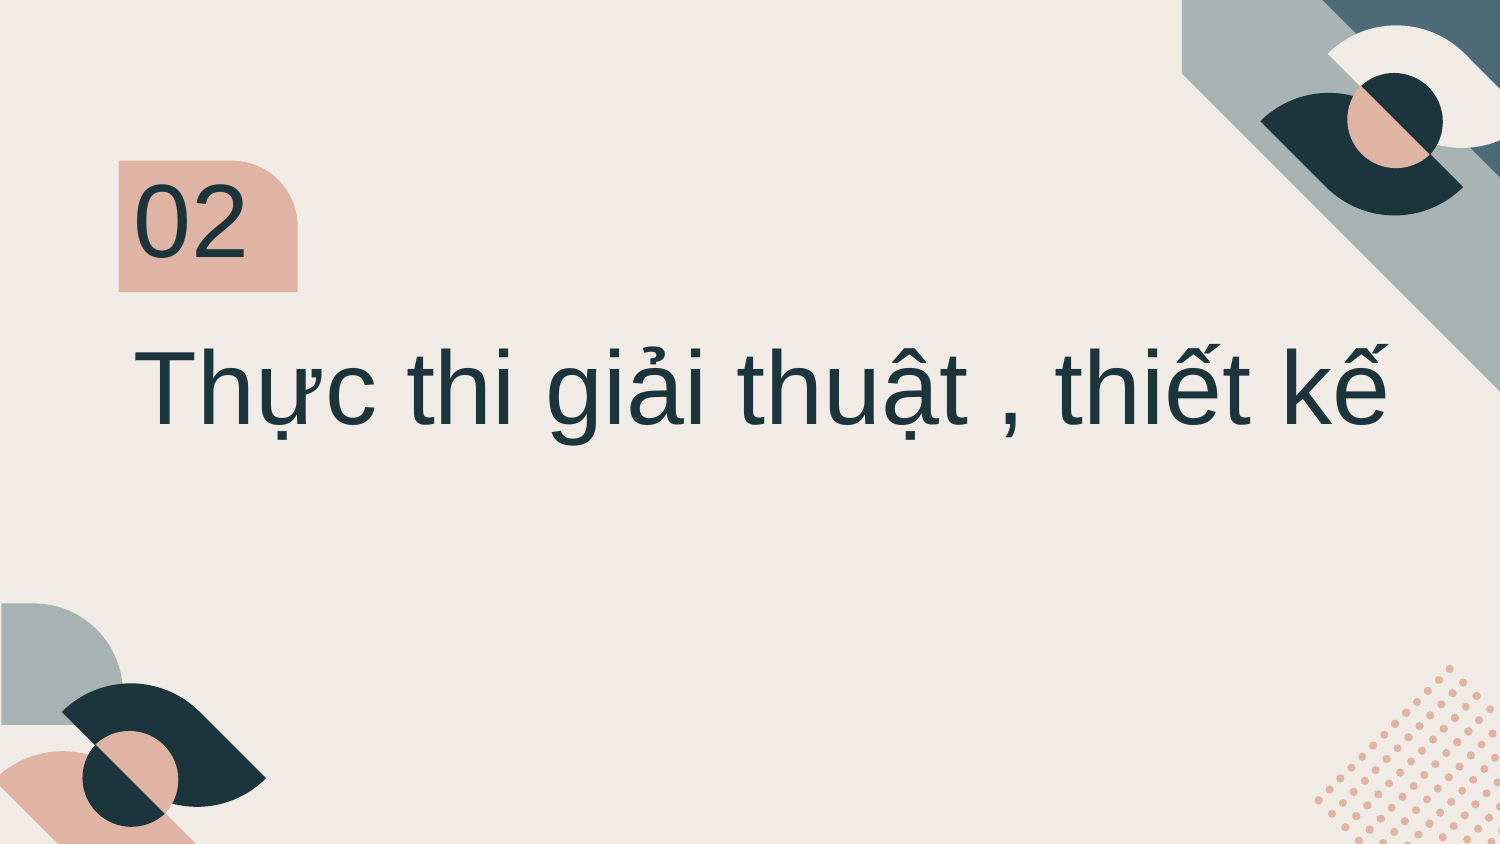

02

# Thực thi giải thuật , thiết kế